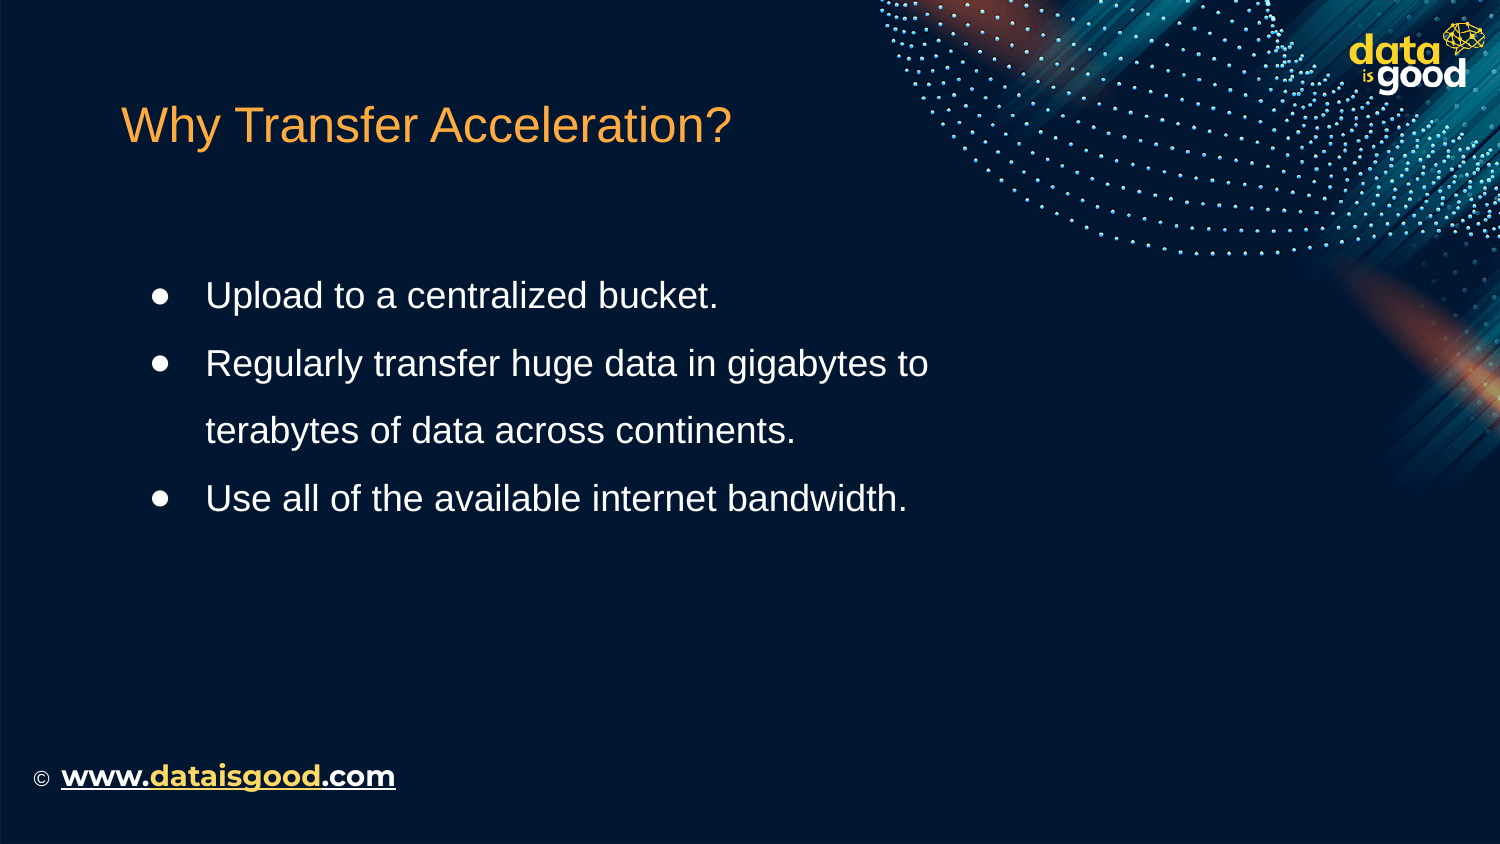

# Why Transfer Acceleration?
Upload to a centralized bucket.
Regularly transfer huge data in gigabytes to terabytes of data across continents.
Use all of the available internet bandwidth.